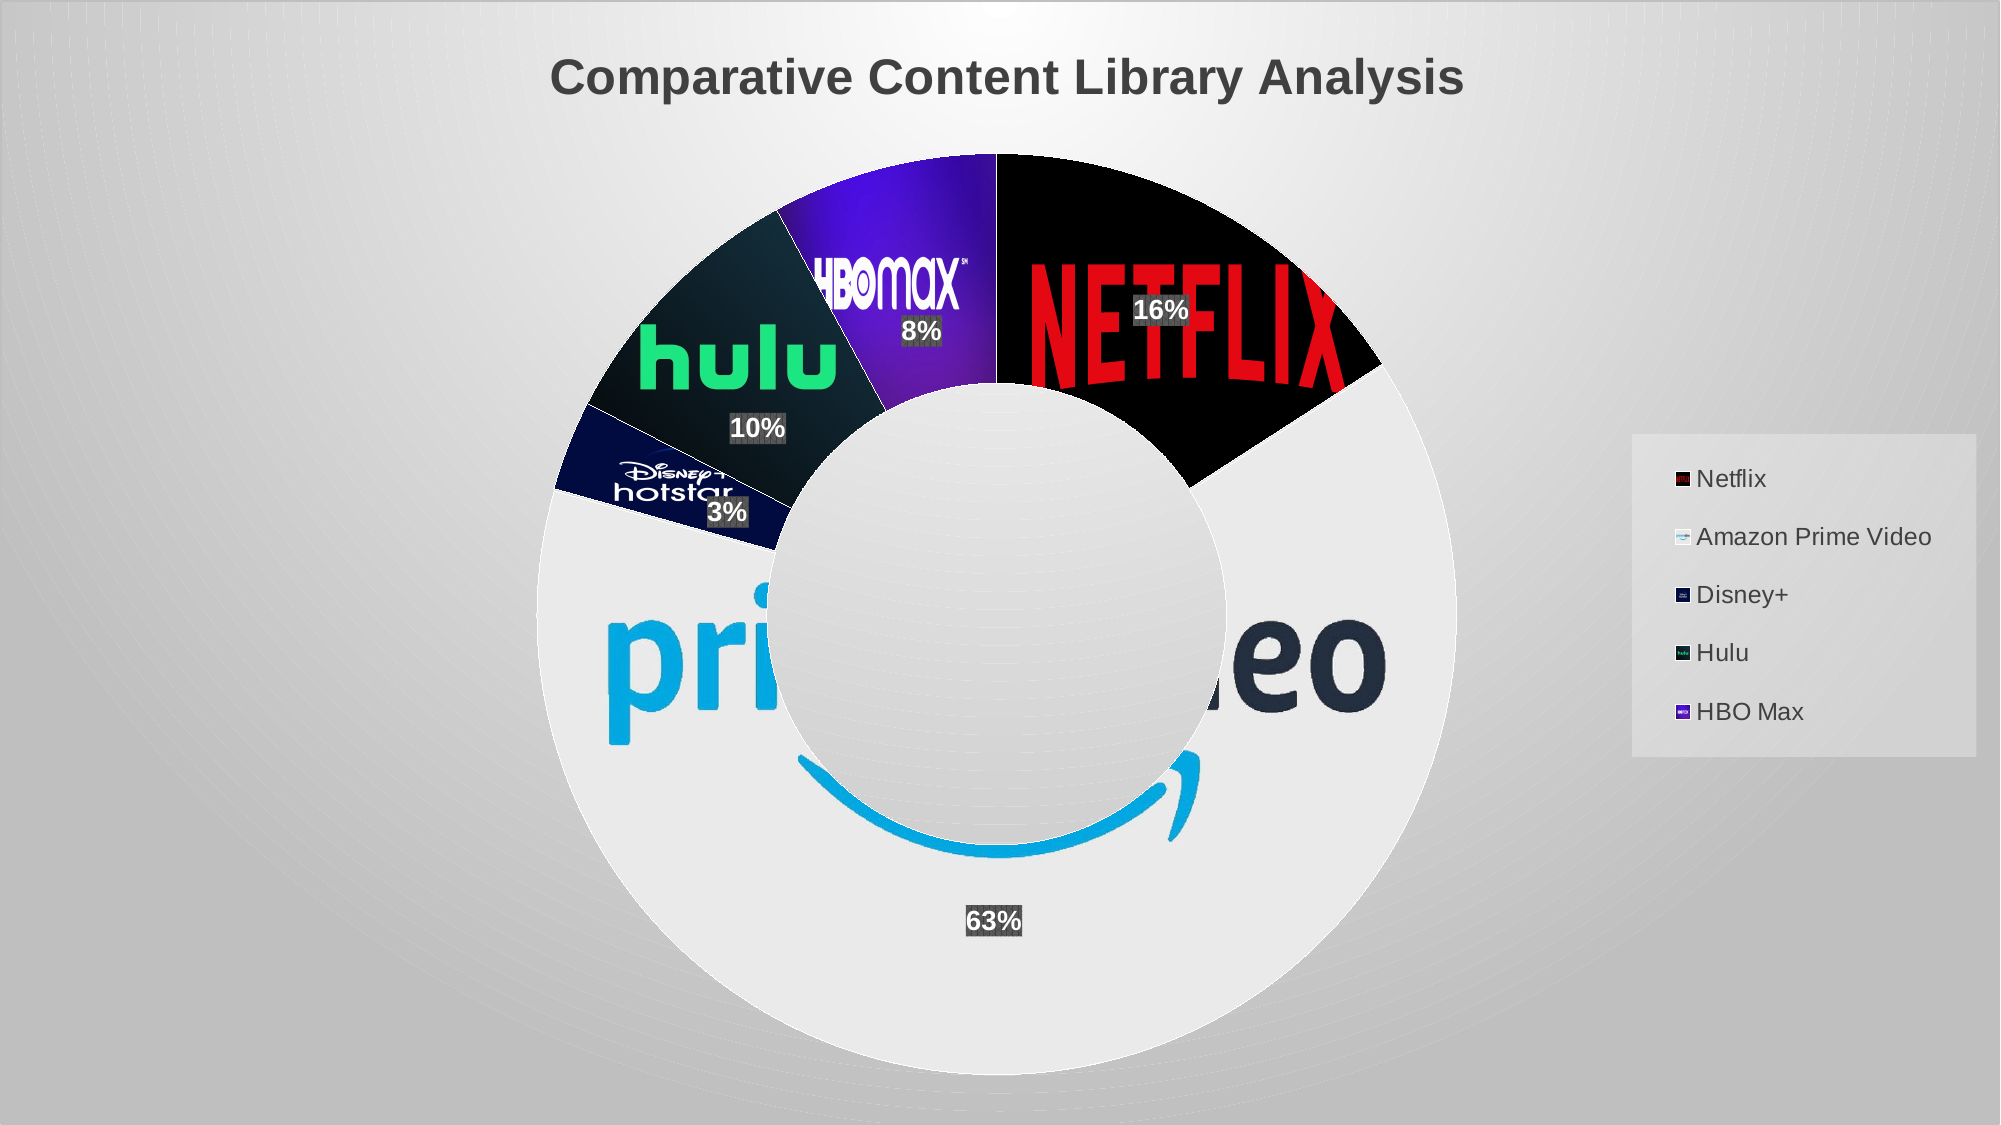

### Chart: Comparative Content Library Analysis

| Category | Sales |
|---|---|
| Netflix | 5000.0 |
| Amazon Prime Video | 20000.0 |
| Disney+ | 1000.0 |
| Hulu | 3000.0 |
| HBO Max | 2500.0 |
Amazon Prime Video
Netflix

Disney+
HBO Max

Hulu